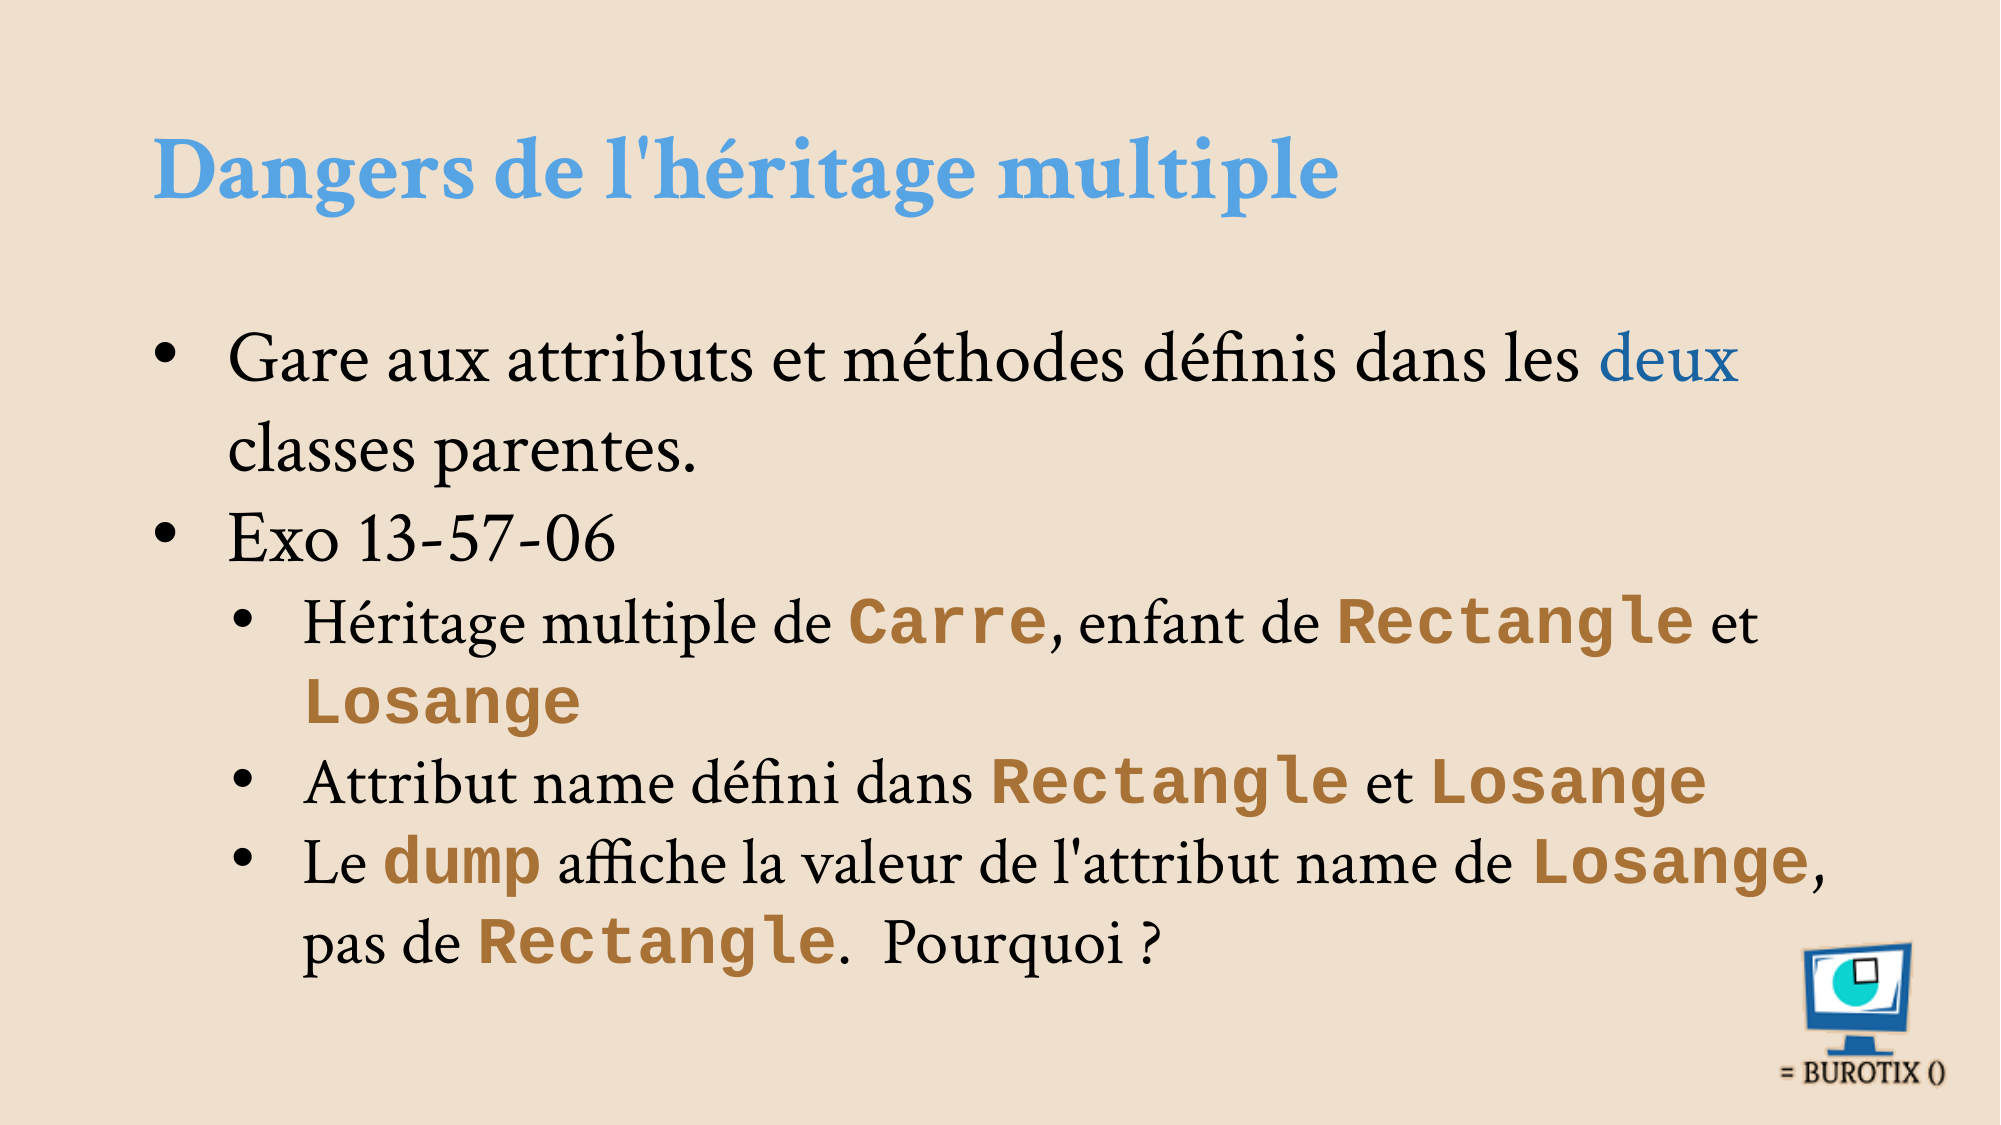

# Dangers de l'héritage multiple
Gare aux attributs et méthodes définis dans les deux classes parentes.
Exo 13-57-06
Héritage multiple de Carre, enfant de Rectangle et Losange
Attribut name défini dans Rectangle et Losange
Le dump affiche la valeur de l'attribut name de Losange, pas de Rectangle.  Pourquoi ?